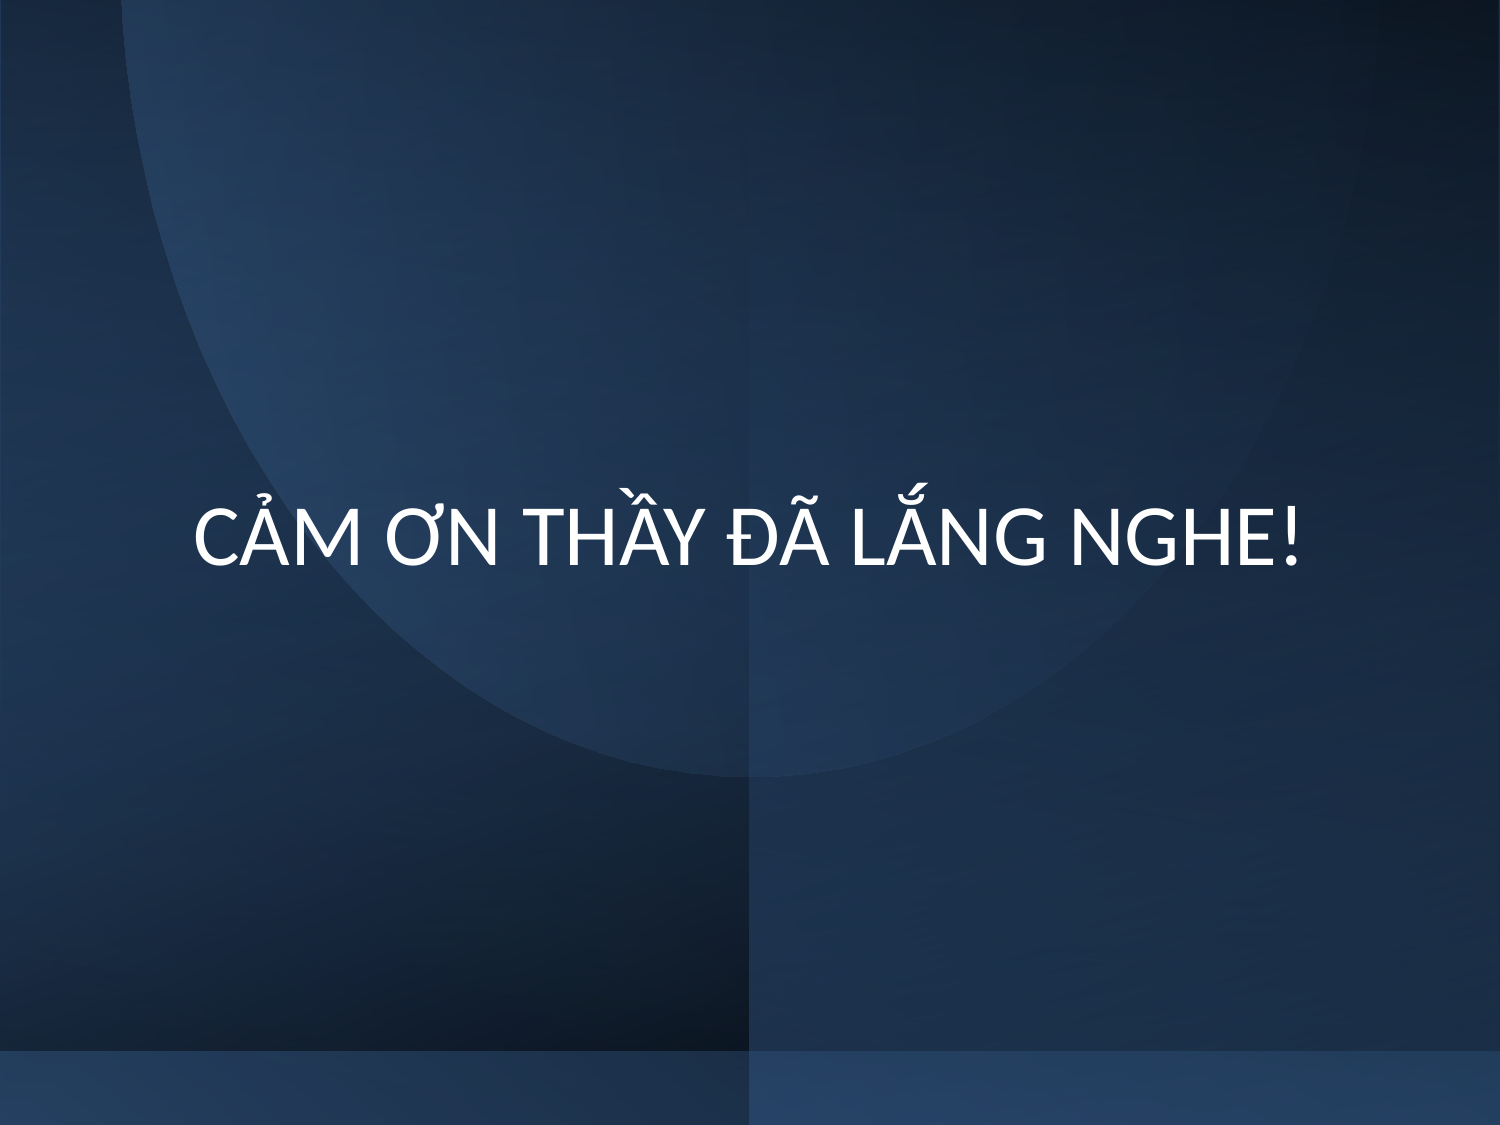

# CẢM ƠN THẦY ĐÃ LẮNG NGHE!